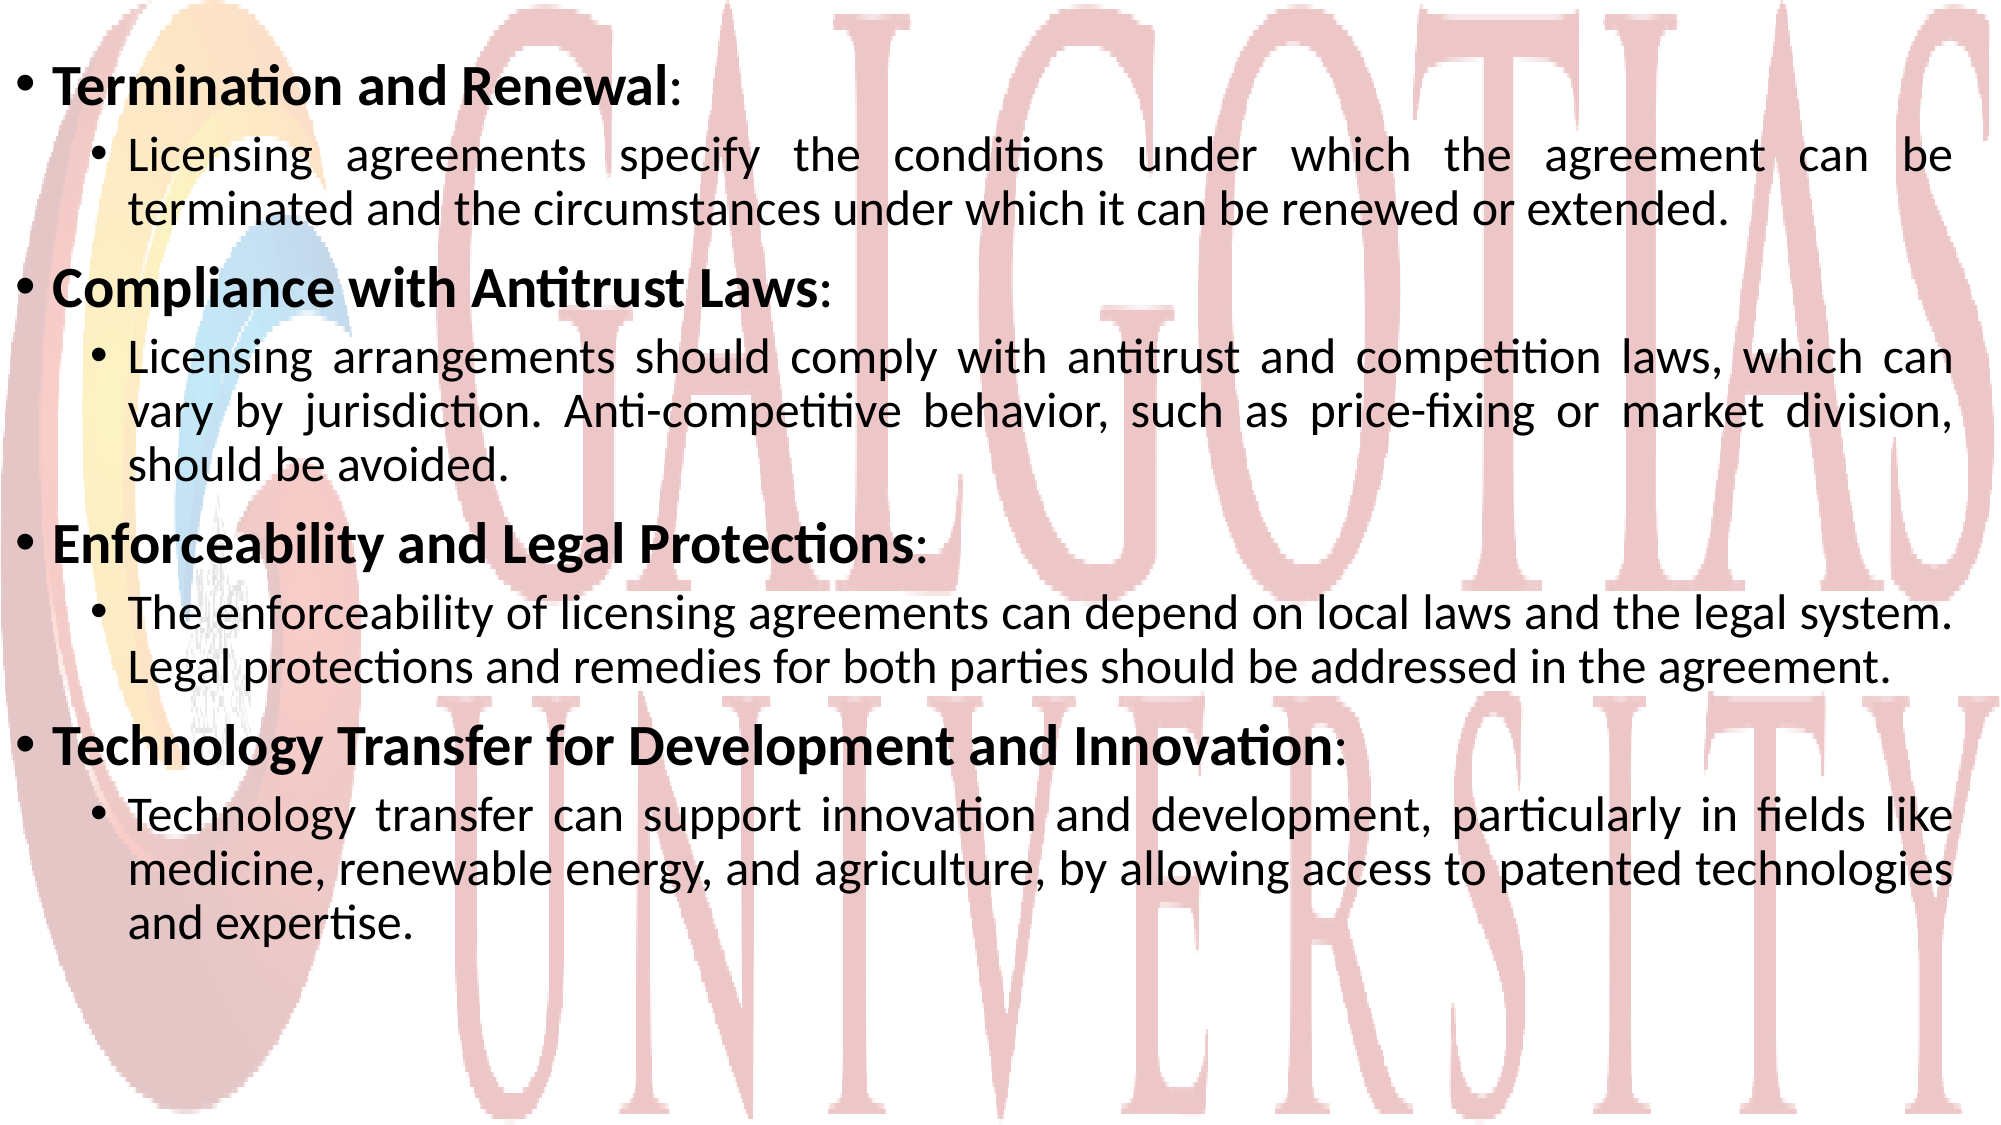

Termination and Renewal:
Licensing agreements specify the conditions under which the agreement can be terminated and the circumstances under which it can be renewed or extended.
Compliance with Antitrust Laws:
Licensing arrangements should comply with antitrust and competition laws, which can vary by jurisdiction. Anti-competitive behavior, such as price-fixing or market division, should be avoided.
Enforceability and Legal Protections:
The enforceability of licensing agreements can depend on local laws and the legal system. Legal protections and remedies for both parties should be addressed in the agreement.
Technology Transfer for Development and Innovation:
Technology transfer can support innovation and development, particularly in fields like medicine, renewable energy, and agriculture, by allowing access to patented technologies and expertise.